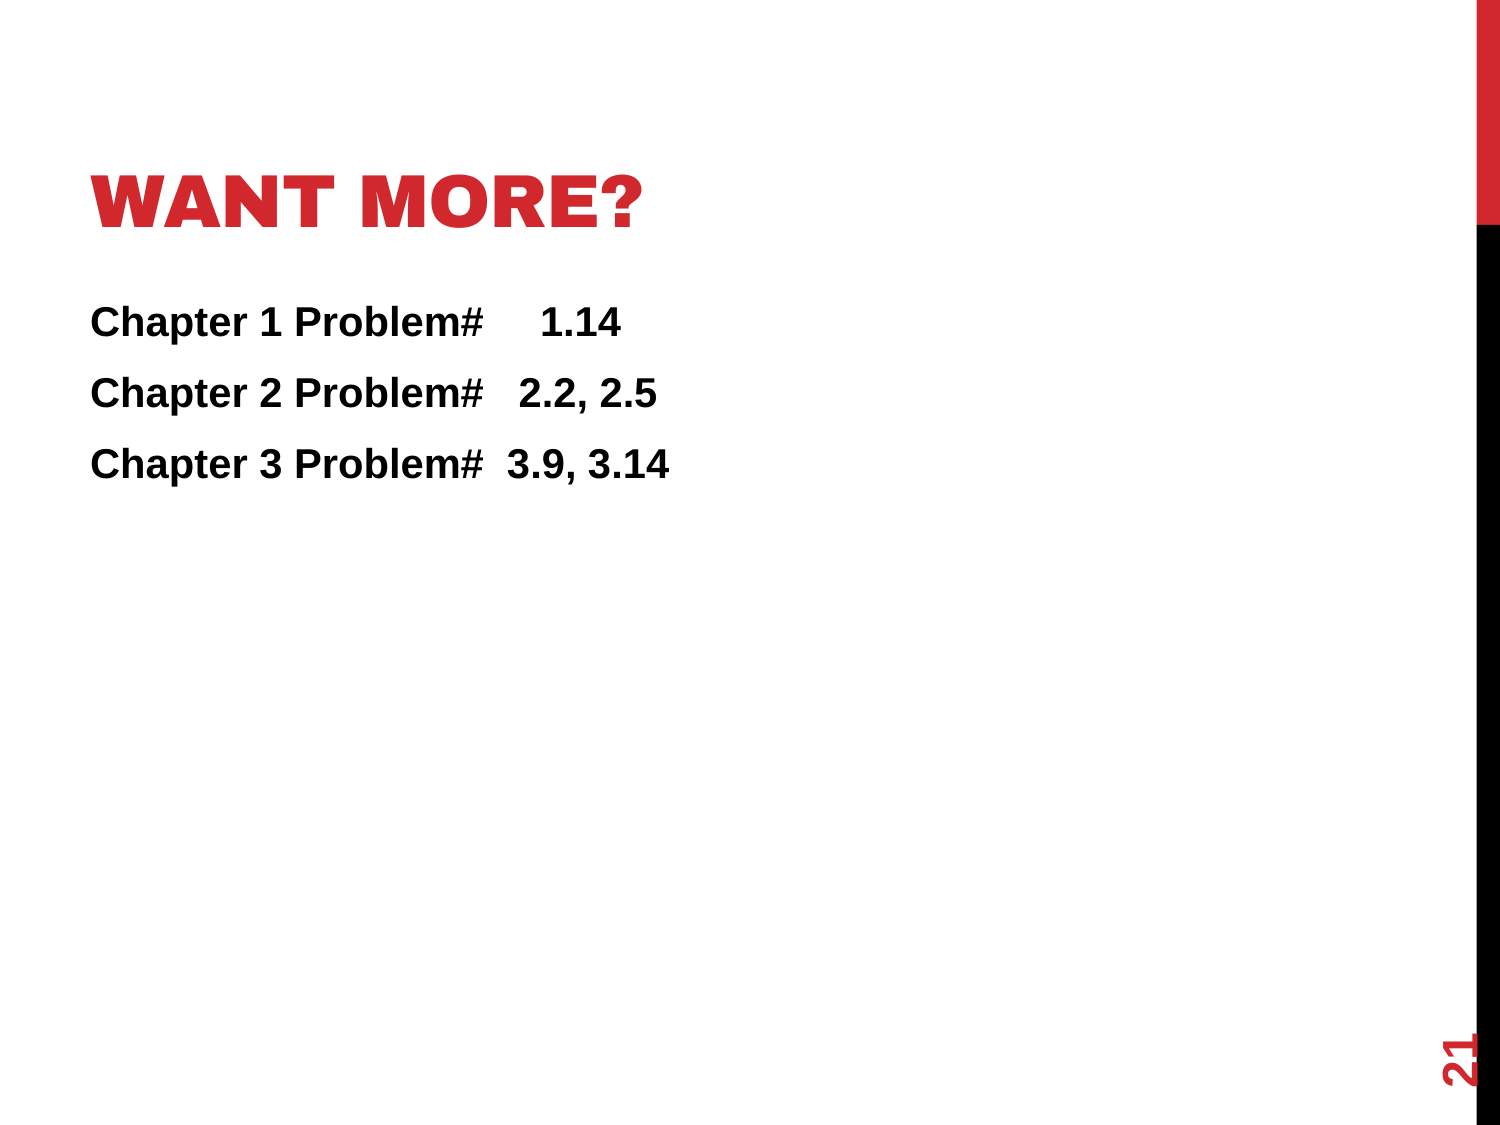

# Want MorE?
Chapter 1 Problem#	1.14
Chapter 2 Problem#   2.2, 2.5
Chapter 3 Problem#  3.9, 3.14

21